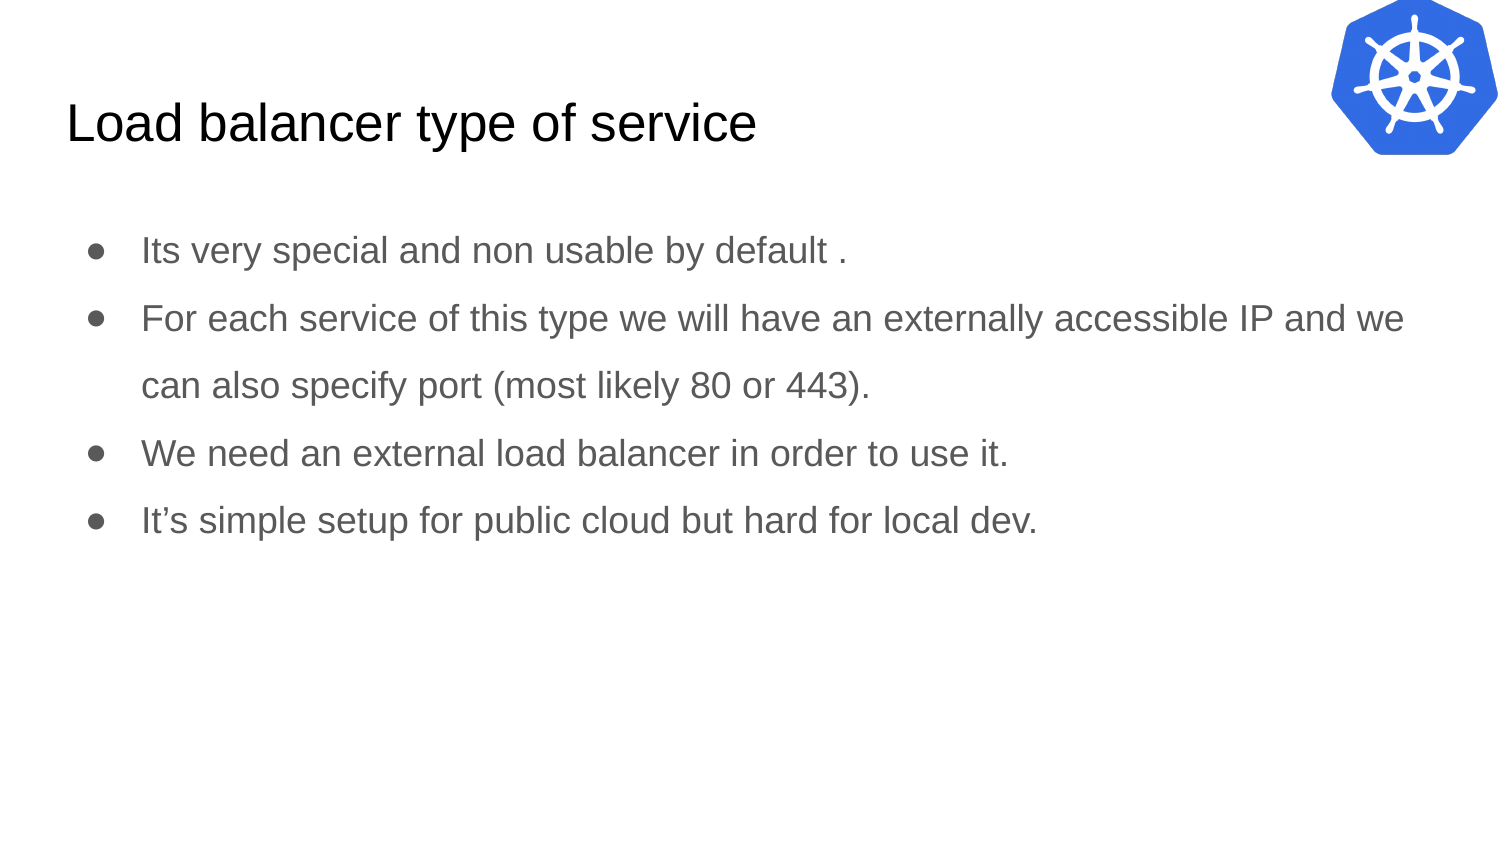

# Load balancer type of service
Its very special and non usable by default .
For each service of this type we will have an externally accessible IP and we can also specify port (most likely 80 or 443).
We need an external load balancer in order to use it.
It’s simple setup for public cloud but hard for local dev.